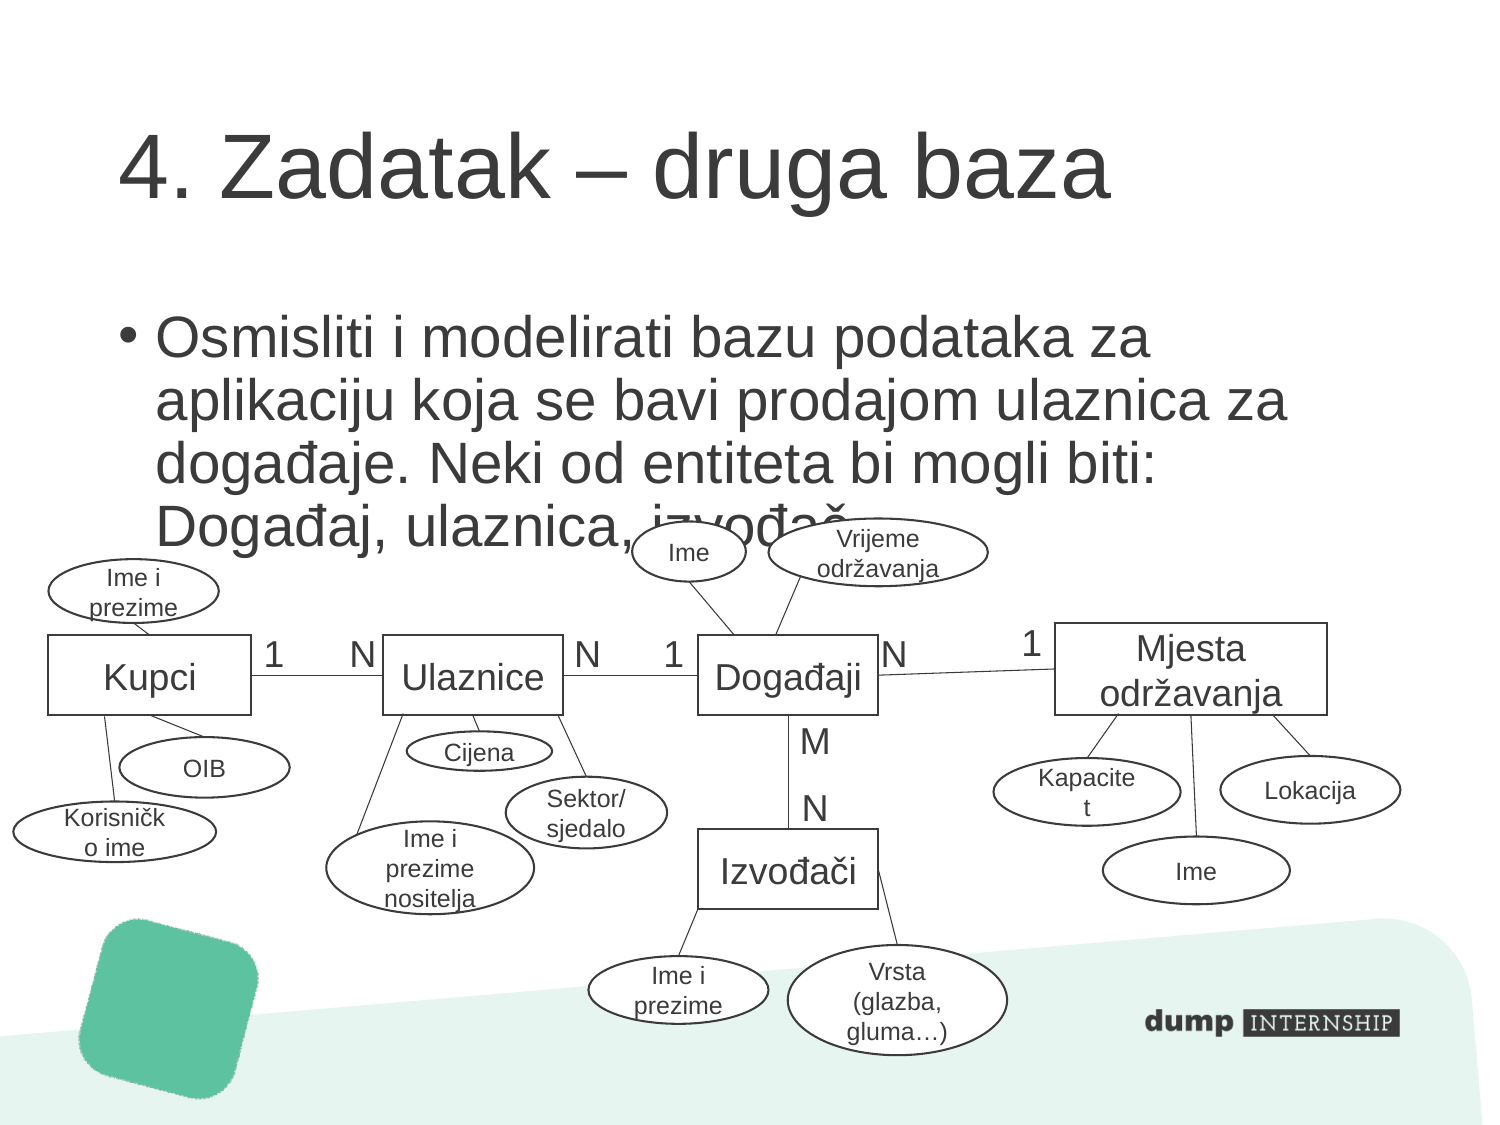

# 4. Zadatak – druga baza
Osmisliti i modelirati bazu podataka za aplikaciju koja se bavi prodajom ulaznica za događaje. Neki od entiteta bi mogli biti: Događaj, ulaznica, izvođač…
Vrijeme održavanja
Ime
Ime i prezime
1
1
N
N
1
N
Mjesta održavanja
Kupci
Ulaznice
Događaji
M
Cijena
OIB
Lokacija
Kapacitet
Sektor/sjedalo
N
Korisničko ime
Ime i prezime nositelja
Izvođači
Ime
Vrsta (glazba, gluma…)
Ime i prezime